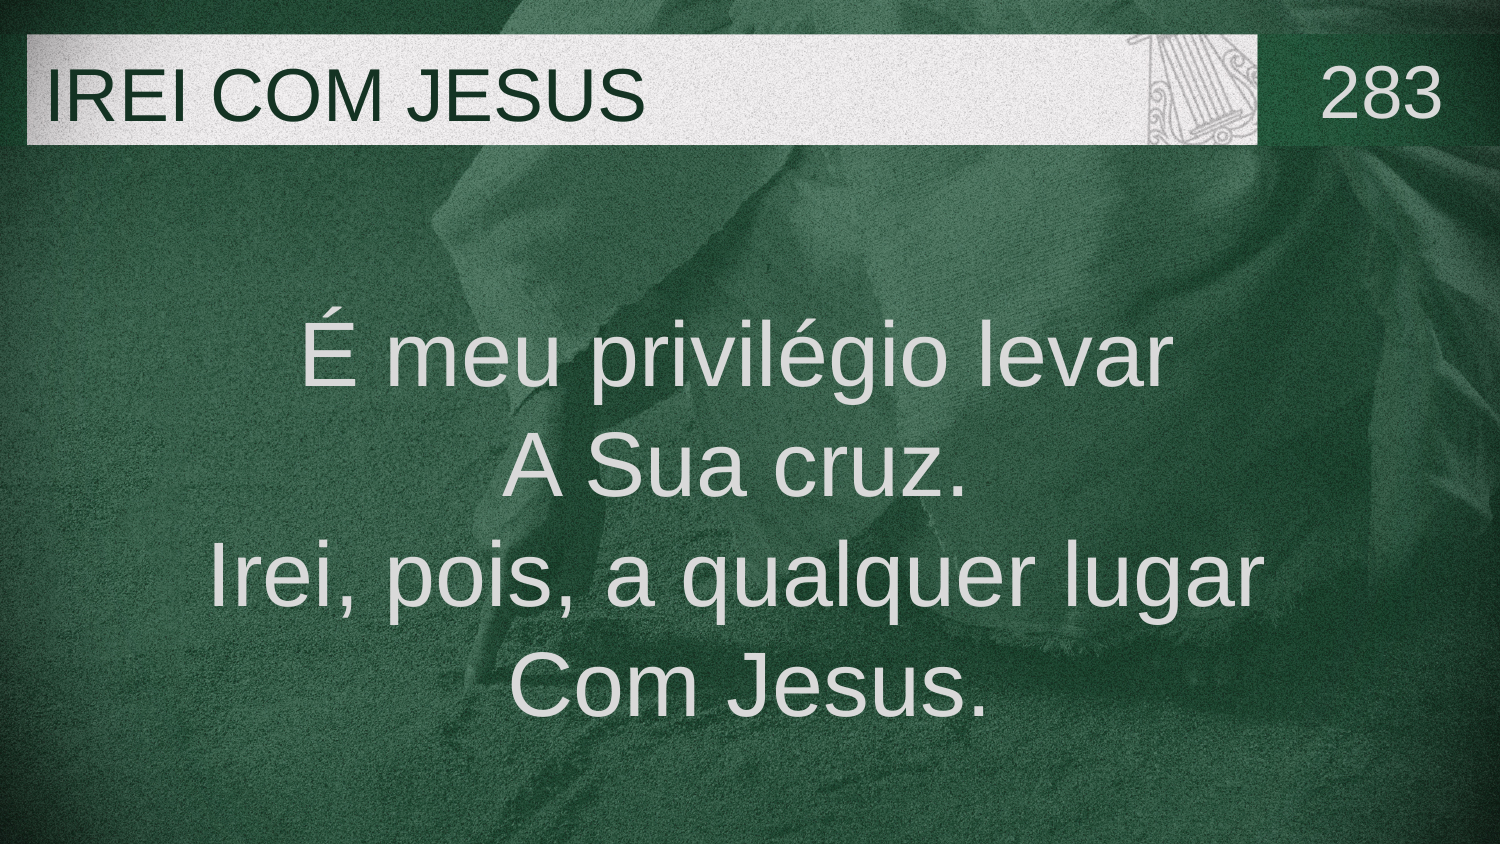

# IREI COM JESUS
283
É meu privilégio levar
A Sua cruz.
Irei, pois, a qualquer lugar
Com Jesus.